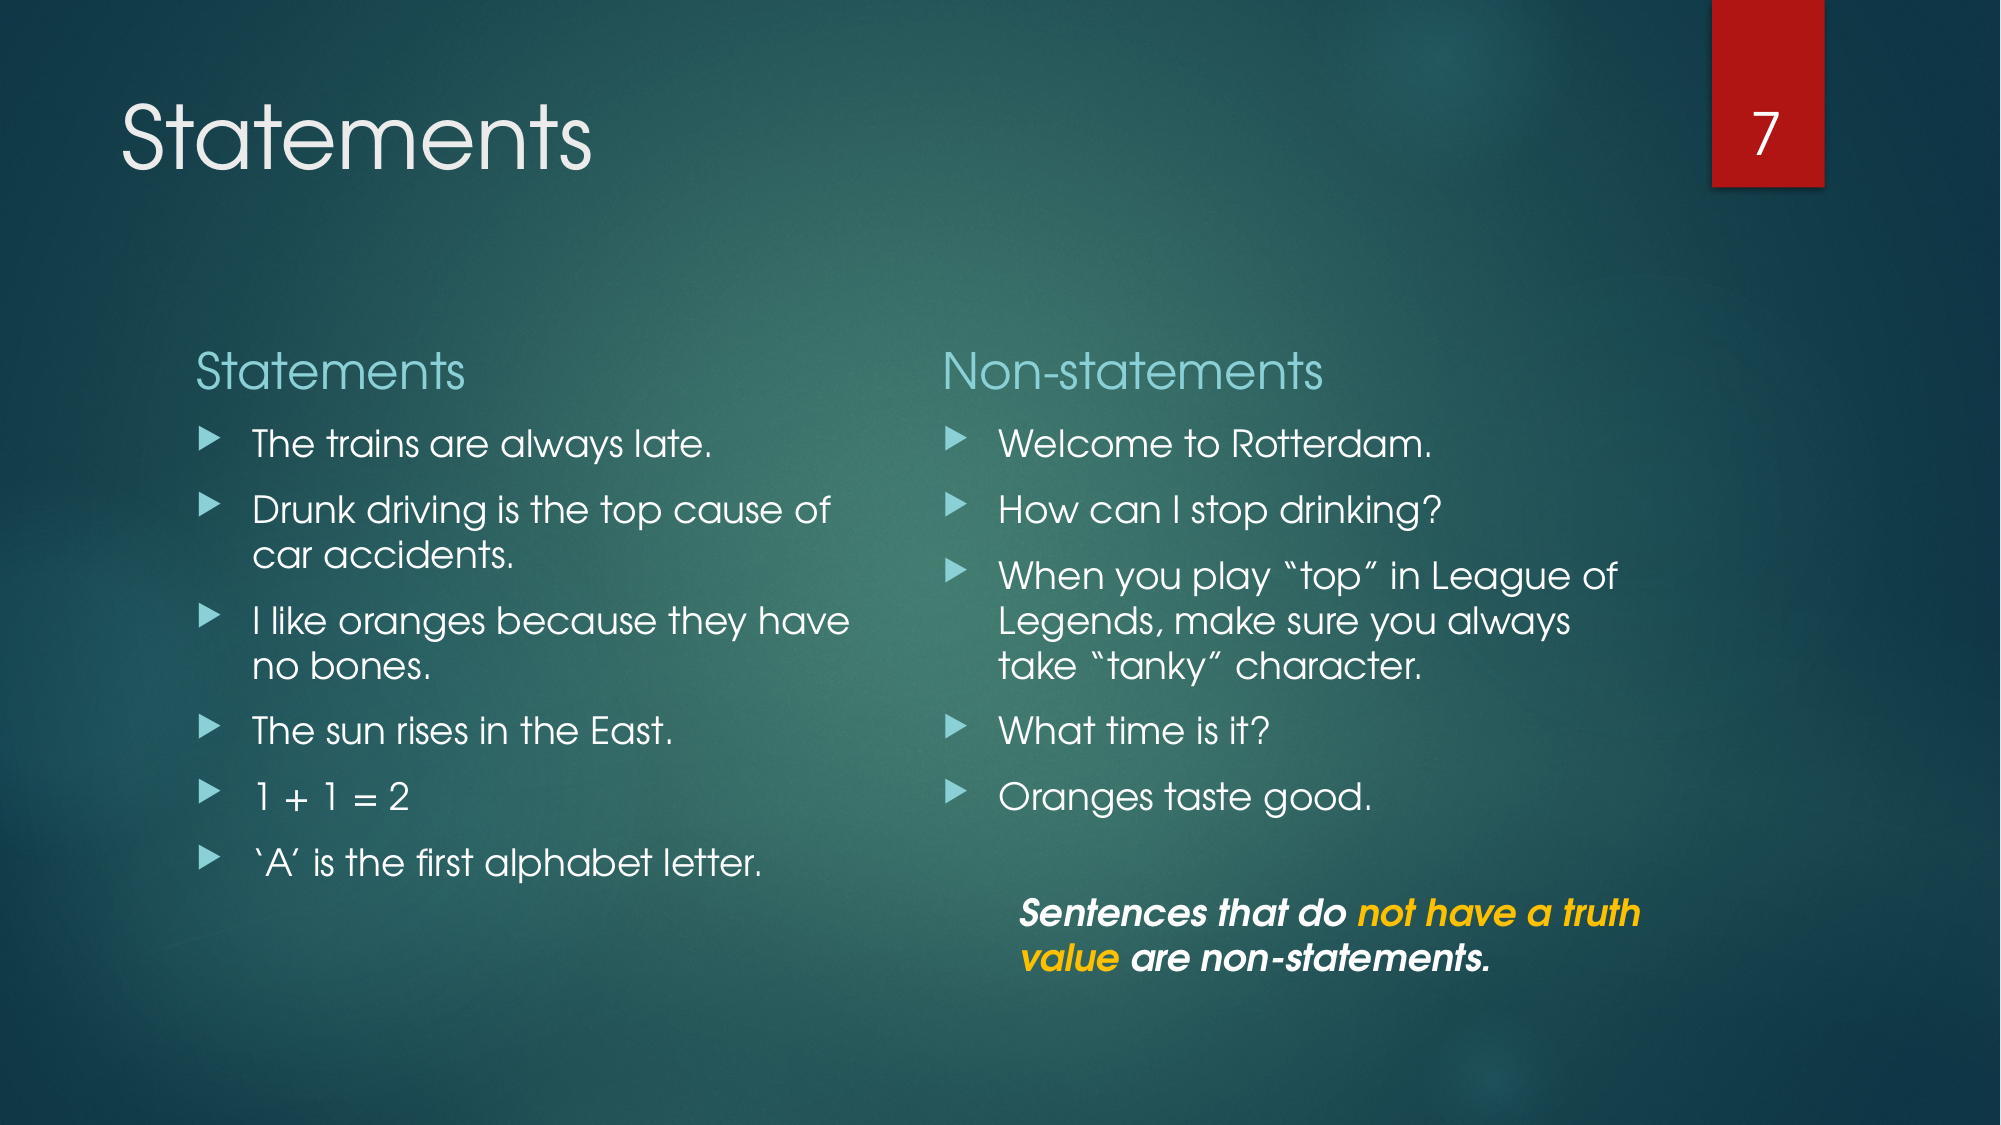

7
# Statements
Statements
Non-statements
The trains are always late.
Drunk driving is the top cause of car accidents.
I like oranges because they have no bones.
The sun rises in the East.
1 + 1 = 2
‘A’ is the first alphabet letter.
Welcome to Rotterdam.
How can I stop drinking?
When you play “top” in League of Legends, make sure you always take “tanky” character.
What time is it?
Oranges taste good.
Sentences that do not have a truth value are non-statements.